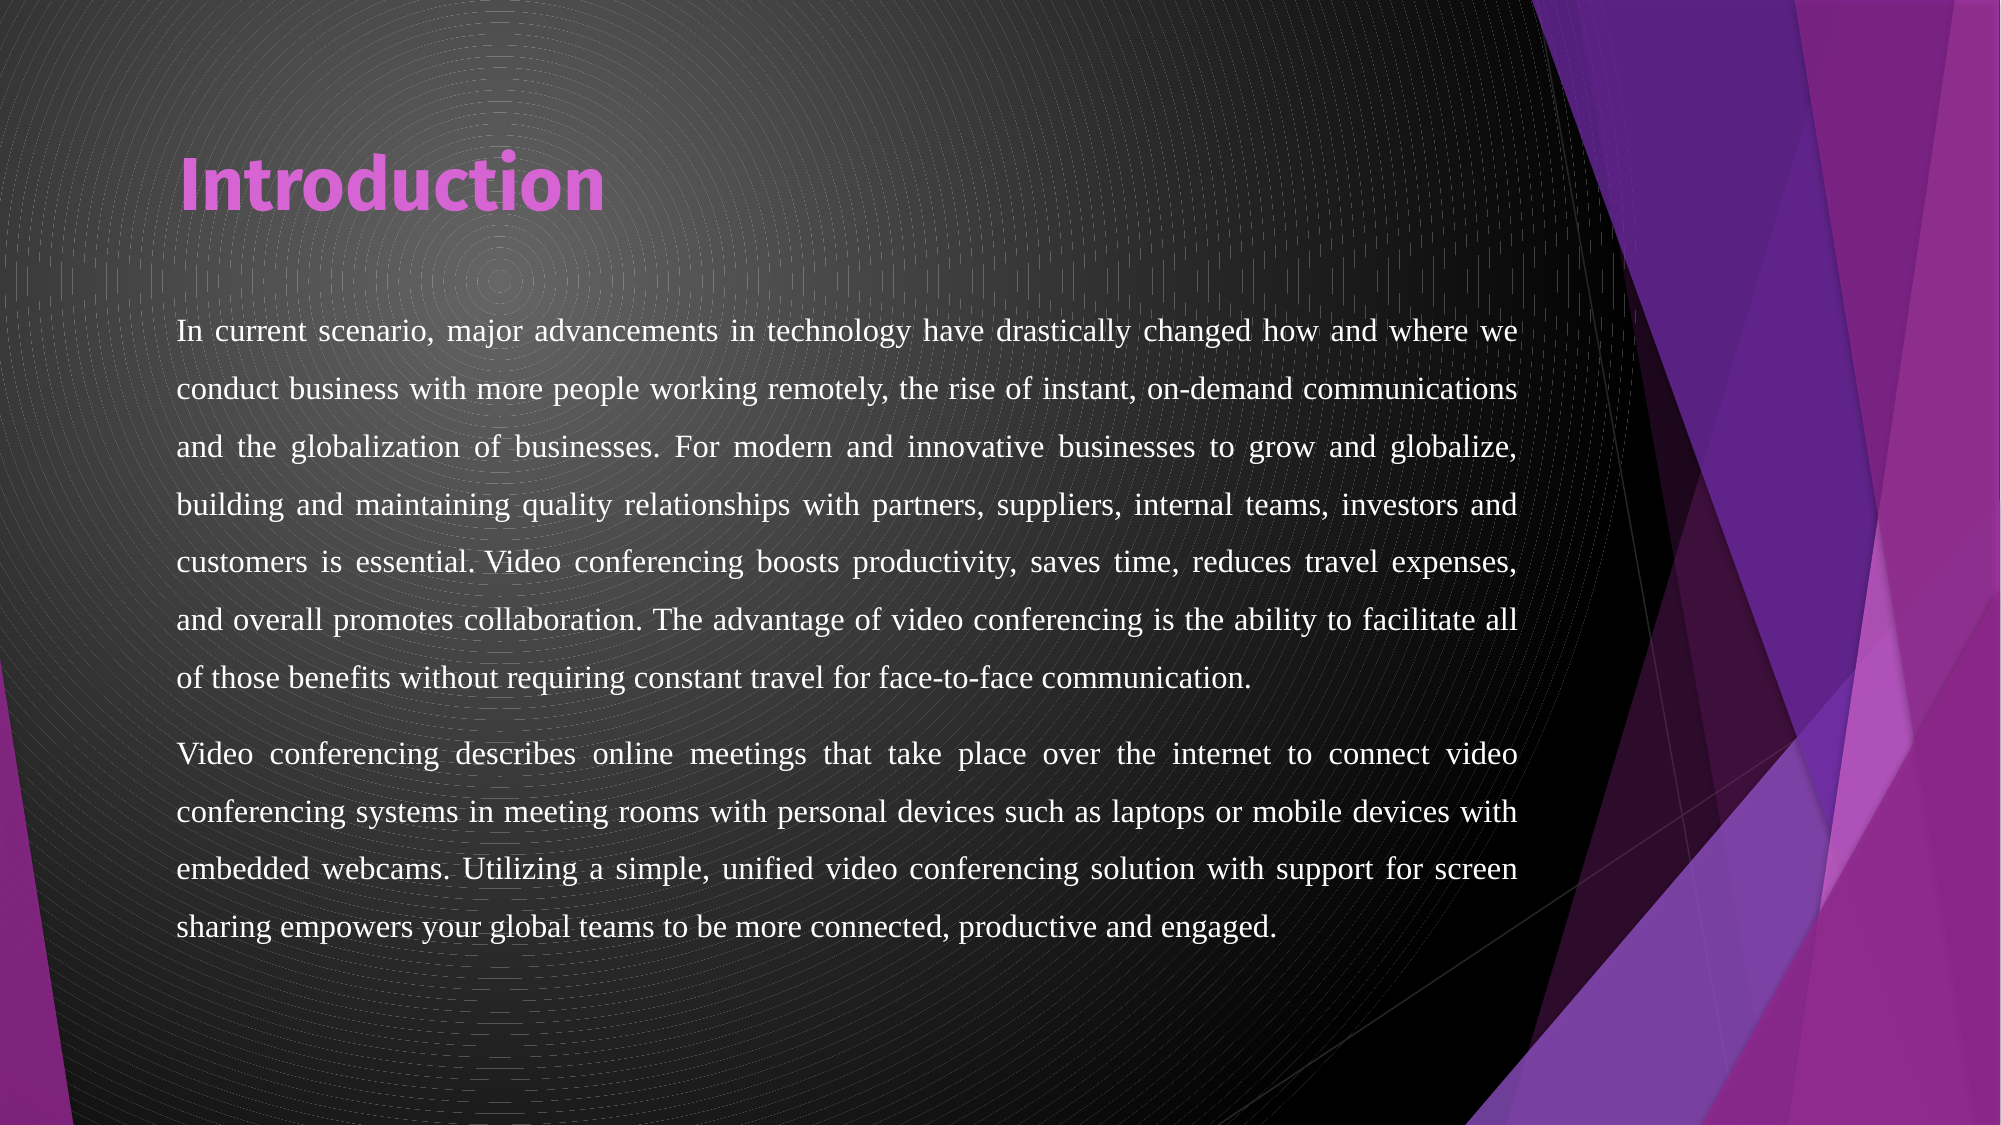

# Introduction
In current scenario, major advancements in technology have drastically changed how and where we conduct business with more people working remotely, the rise of instant, on-demand communications and the globalization of businesses. For modern and innovative businesses to grow and globalize, building and maintaining quality relationships with partners, suppliers, internal teams, investors and customers is essential. Video conferencing boosts productivity, saves time, reduces travel expenses, and overall promotes collaboration. The advantage of video conferencing is the ability to facilitate all of those benefits without requiring constant travel for face-to-face communication.
Video conferencing describes online meetings that take place over the internet to connect video conferencing systems in meeting rooms with personal devices such as laptops or mobile devices with embedded webcams. Utilizing a simple, unified video conferencing solution with support for screen sharing empowers your global teams to be more connected, productive and engaged.